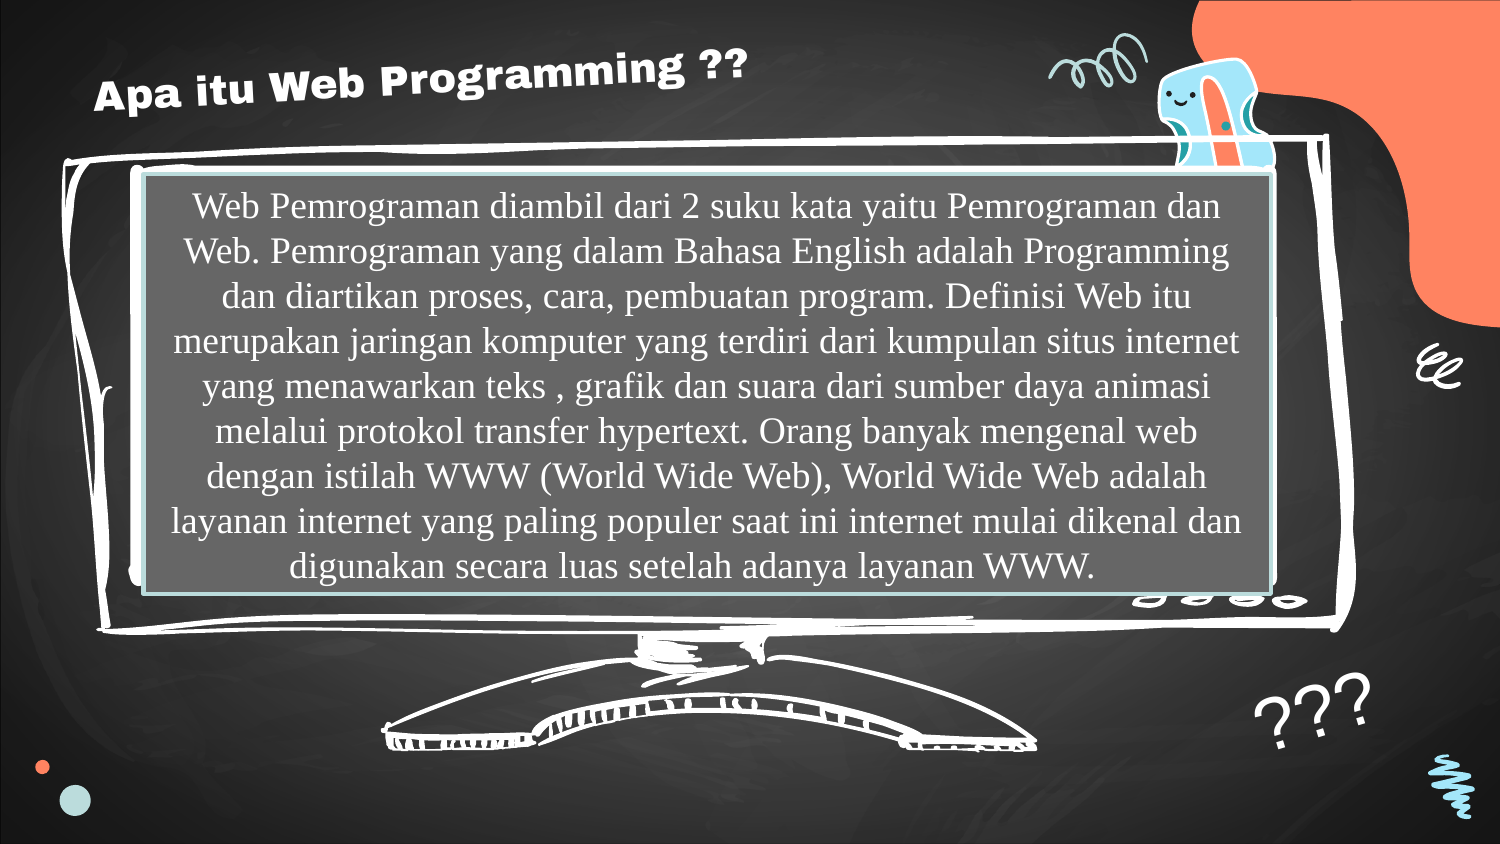

Apa itu Web Programming ??

Web Pemrograman diambil dari 2 suku kata yaitu Pemrograman dan Web. Pemrograman yang dalam Bahasa English adalah Programming dan diartikan proses, cara, pembuatan program. Definisi Web itu merupakan jaringan komputer yang terdiri dari kumpulan situs internet yang menawarkan teks , grafik dan suara dari sumber daya animasi melalui protokol transfer hypertext. Orang banyak mengenal web dengan istilah WWW (World Wide Web), World Wide Web adalah layanan internet yang paling populer saat ini internet mulai dikenal dan digunakan secara luas setelah adanya layanan WWW.
???